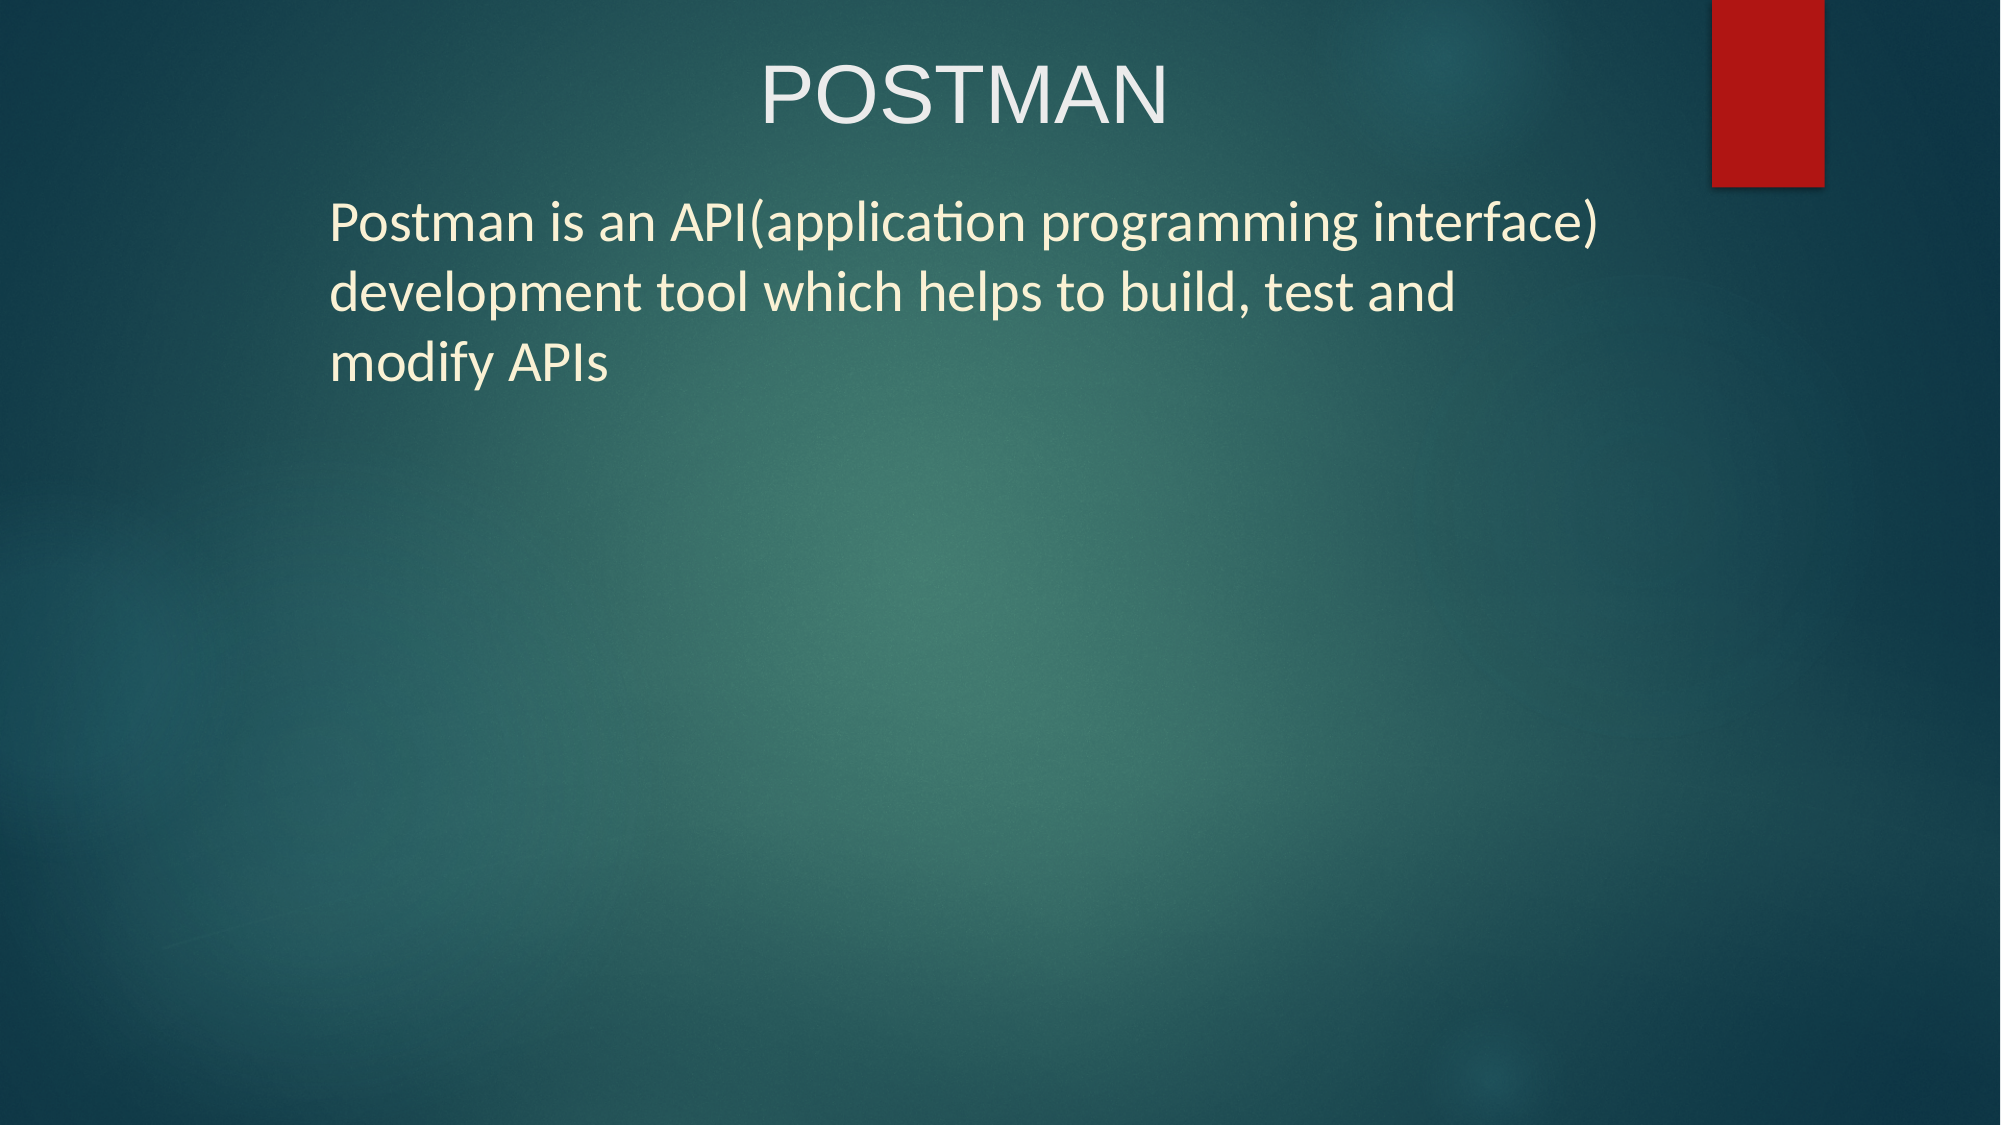

# POSTMAN
Postman is an API(application programming interface) development tool which helps to build, test and modify APIs